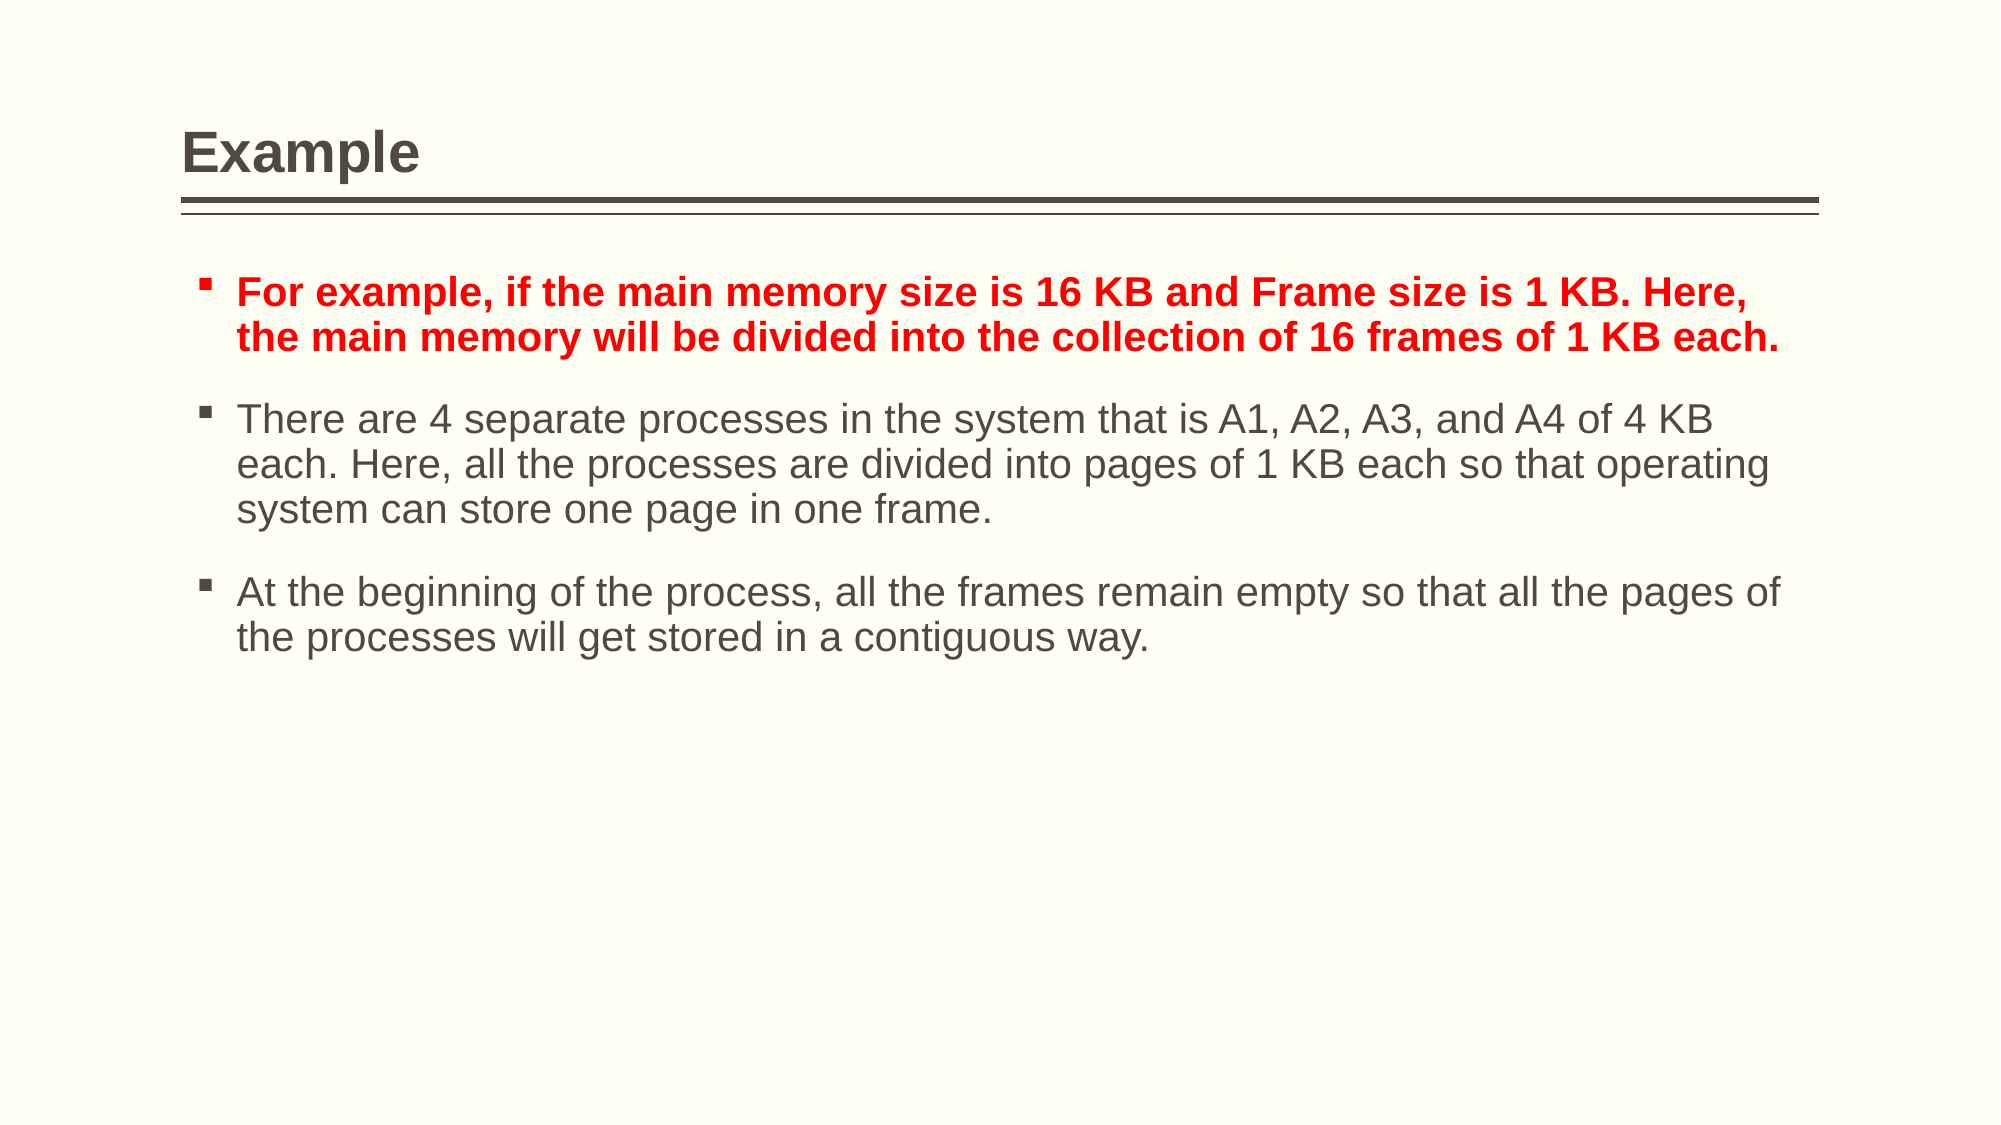

# Example
For example, if the main memory size is 16 KB and Frame size is 1 KB. Here, the main memory will be divided into the collection of 16 frames of 1 KB each.
There are 4 separate processes in the system that is A1, A2, A3, and A4 of 4 KB each. Here, all the processes are divided into pages of 1 KB each so that operating system can store one page in one frame.
At the beginning of the process, all the frames remain empty so that all the pages of the processes will get stored in a contiguous way.